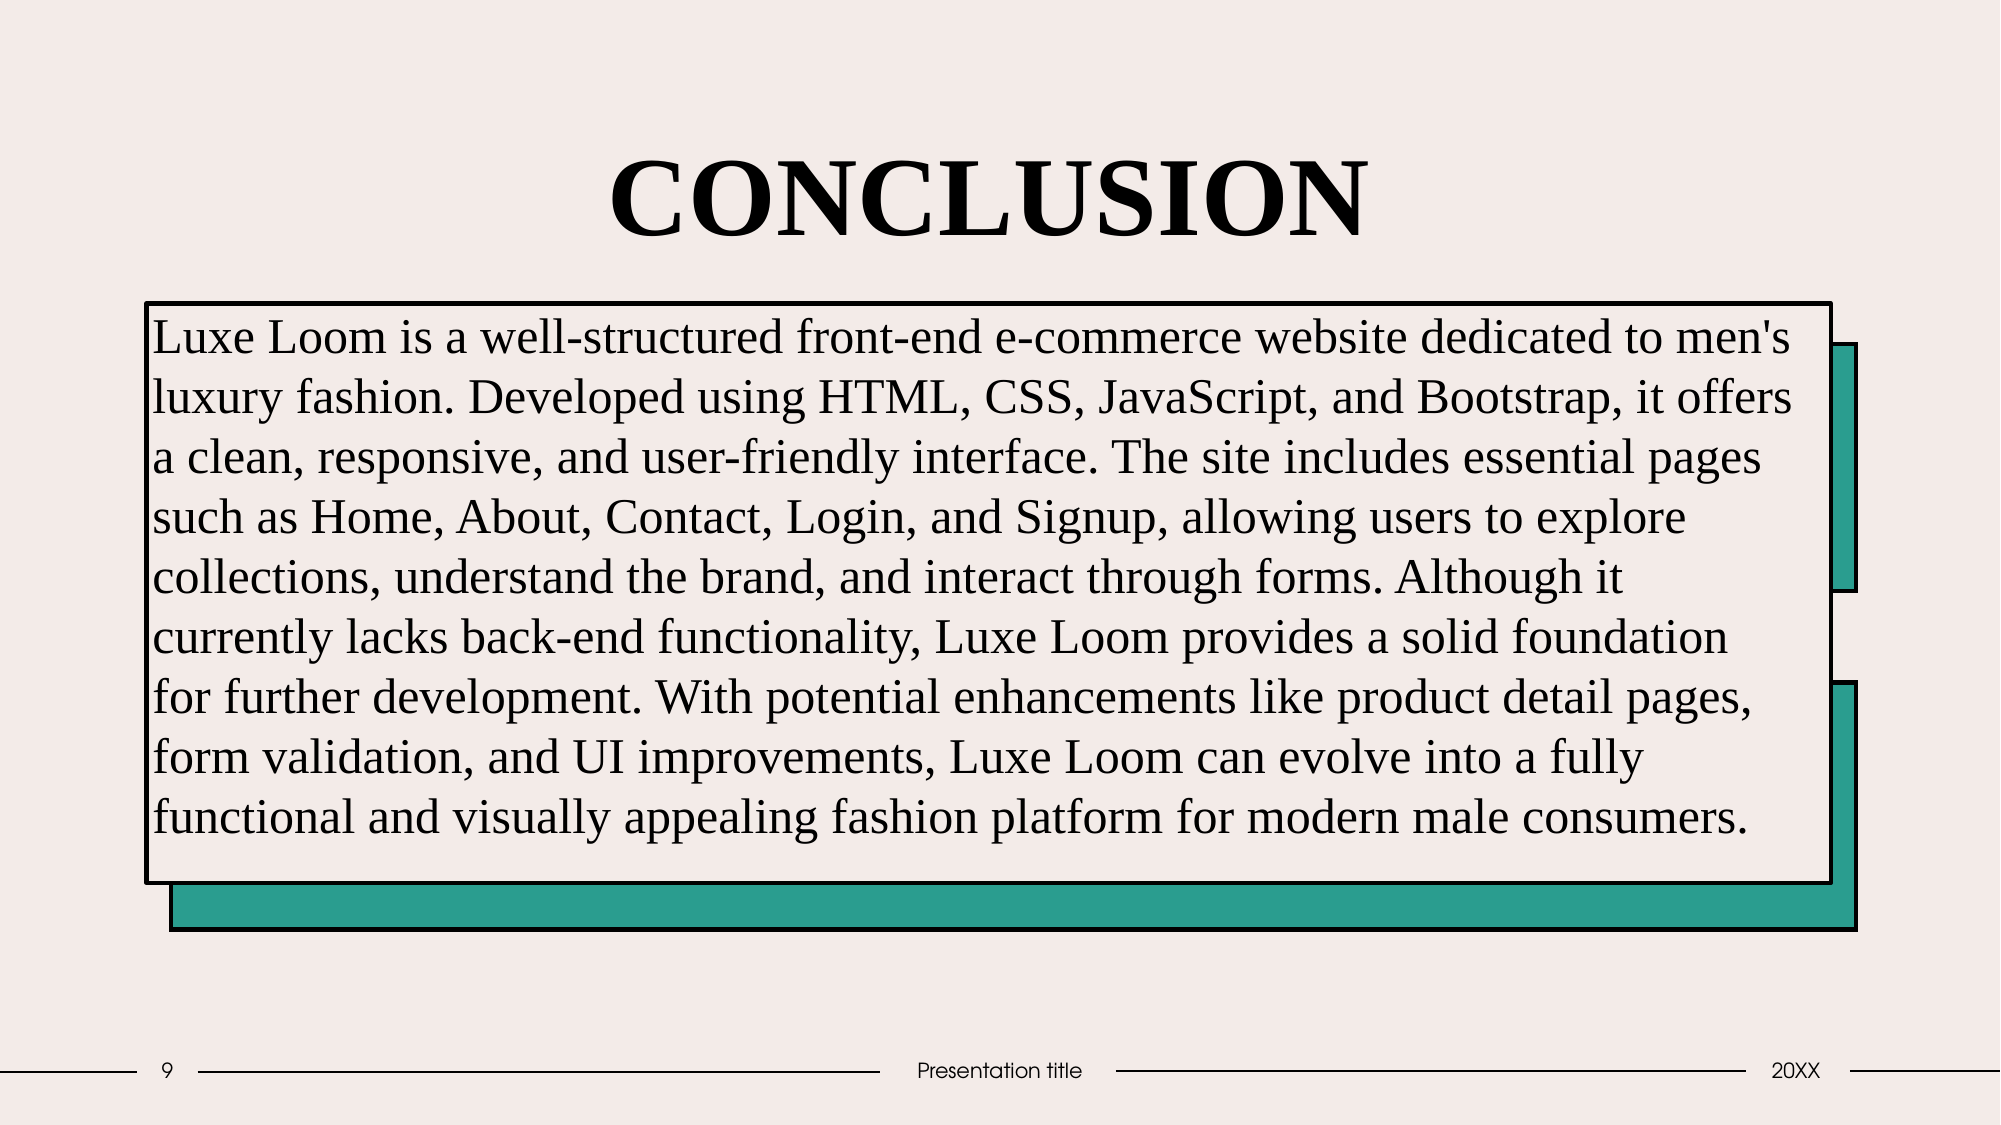

# CONCLUSION
​
Luxe Loom is a well-structured front-end e-commerce website dedicated to men's luxury fashion. Developed using HTML, CSS, JavaScript, and Bootstrap, it offers a clean, responsive, and user-friendly interface. The site includes essential pages such as Home, About, Contact, Login, and Signup, allowing users to explore collections, understand the brand, and interact through forms. Although it currently lacks back-end functionality, Luxe Loom provides a solid foundation for further development. With potential enhancements like product detail pages, form validation, and UI improvements, Luxe Loom can evolve into a fully functional and visually appealing fashion platform for modern male consumers.

9
Presentation title
20XX